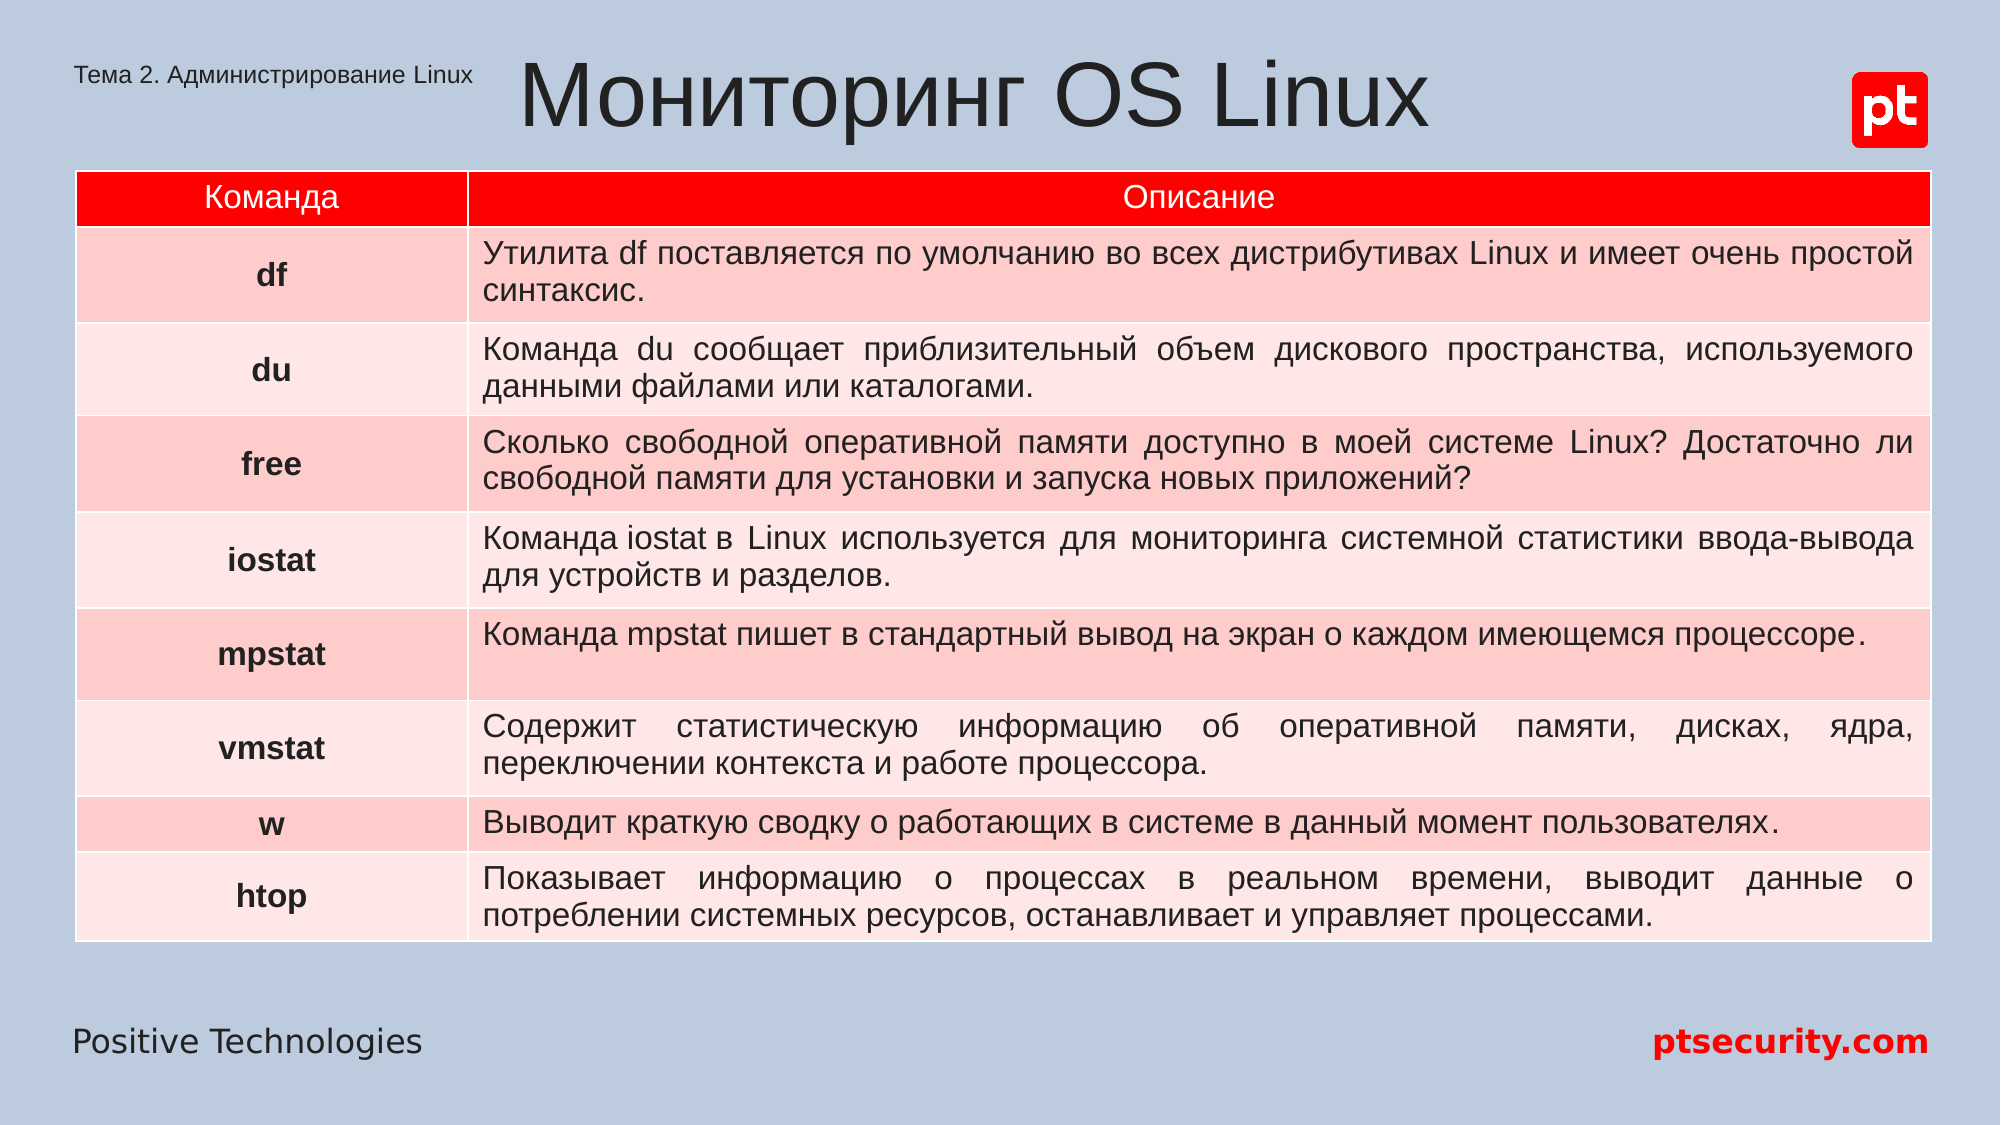

# Мониторинг OS Linux
Тема 2. Администрирование Linux
| Команда | Описание |
| --- | --- |
| df | Утилита df поставляется по умолчанию во всех дистрибутивах Linux и имеет очень простой синтаксис. |
| du | Команда du сообщает приблизительный объем дискового пространства, используемого данными файлами или каталогами. |
| free | Сколько свободной оперативной памяти доступно в моей системе Linux? Достаточно ли свободной памяти для установки и запуска новых приложений? |
| iostat | Команда iostat в Linux используется для мониторинга системной статистики ввода-вывода для устройств и разделов. |
| mpstat | Команда mpstat пишет в стандартный вывод на экран о каждом имеющемся процессоре. |
| vmstat | Cодержит статистическую информацию об оперативной памяти, дисках, ядра, переключении контекста и работе процессора. |
| w | Выводит краткую сводку о работающих в системе в данный момент пользователях. |
| htop | Показывает информацию о процессах в реальном времени, выводит данные о потреблении системных ресурсов, останавливает и управляет процессами. |